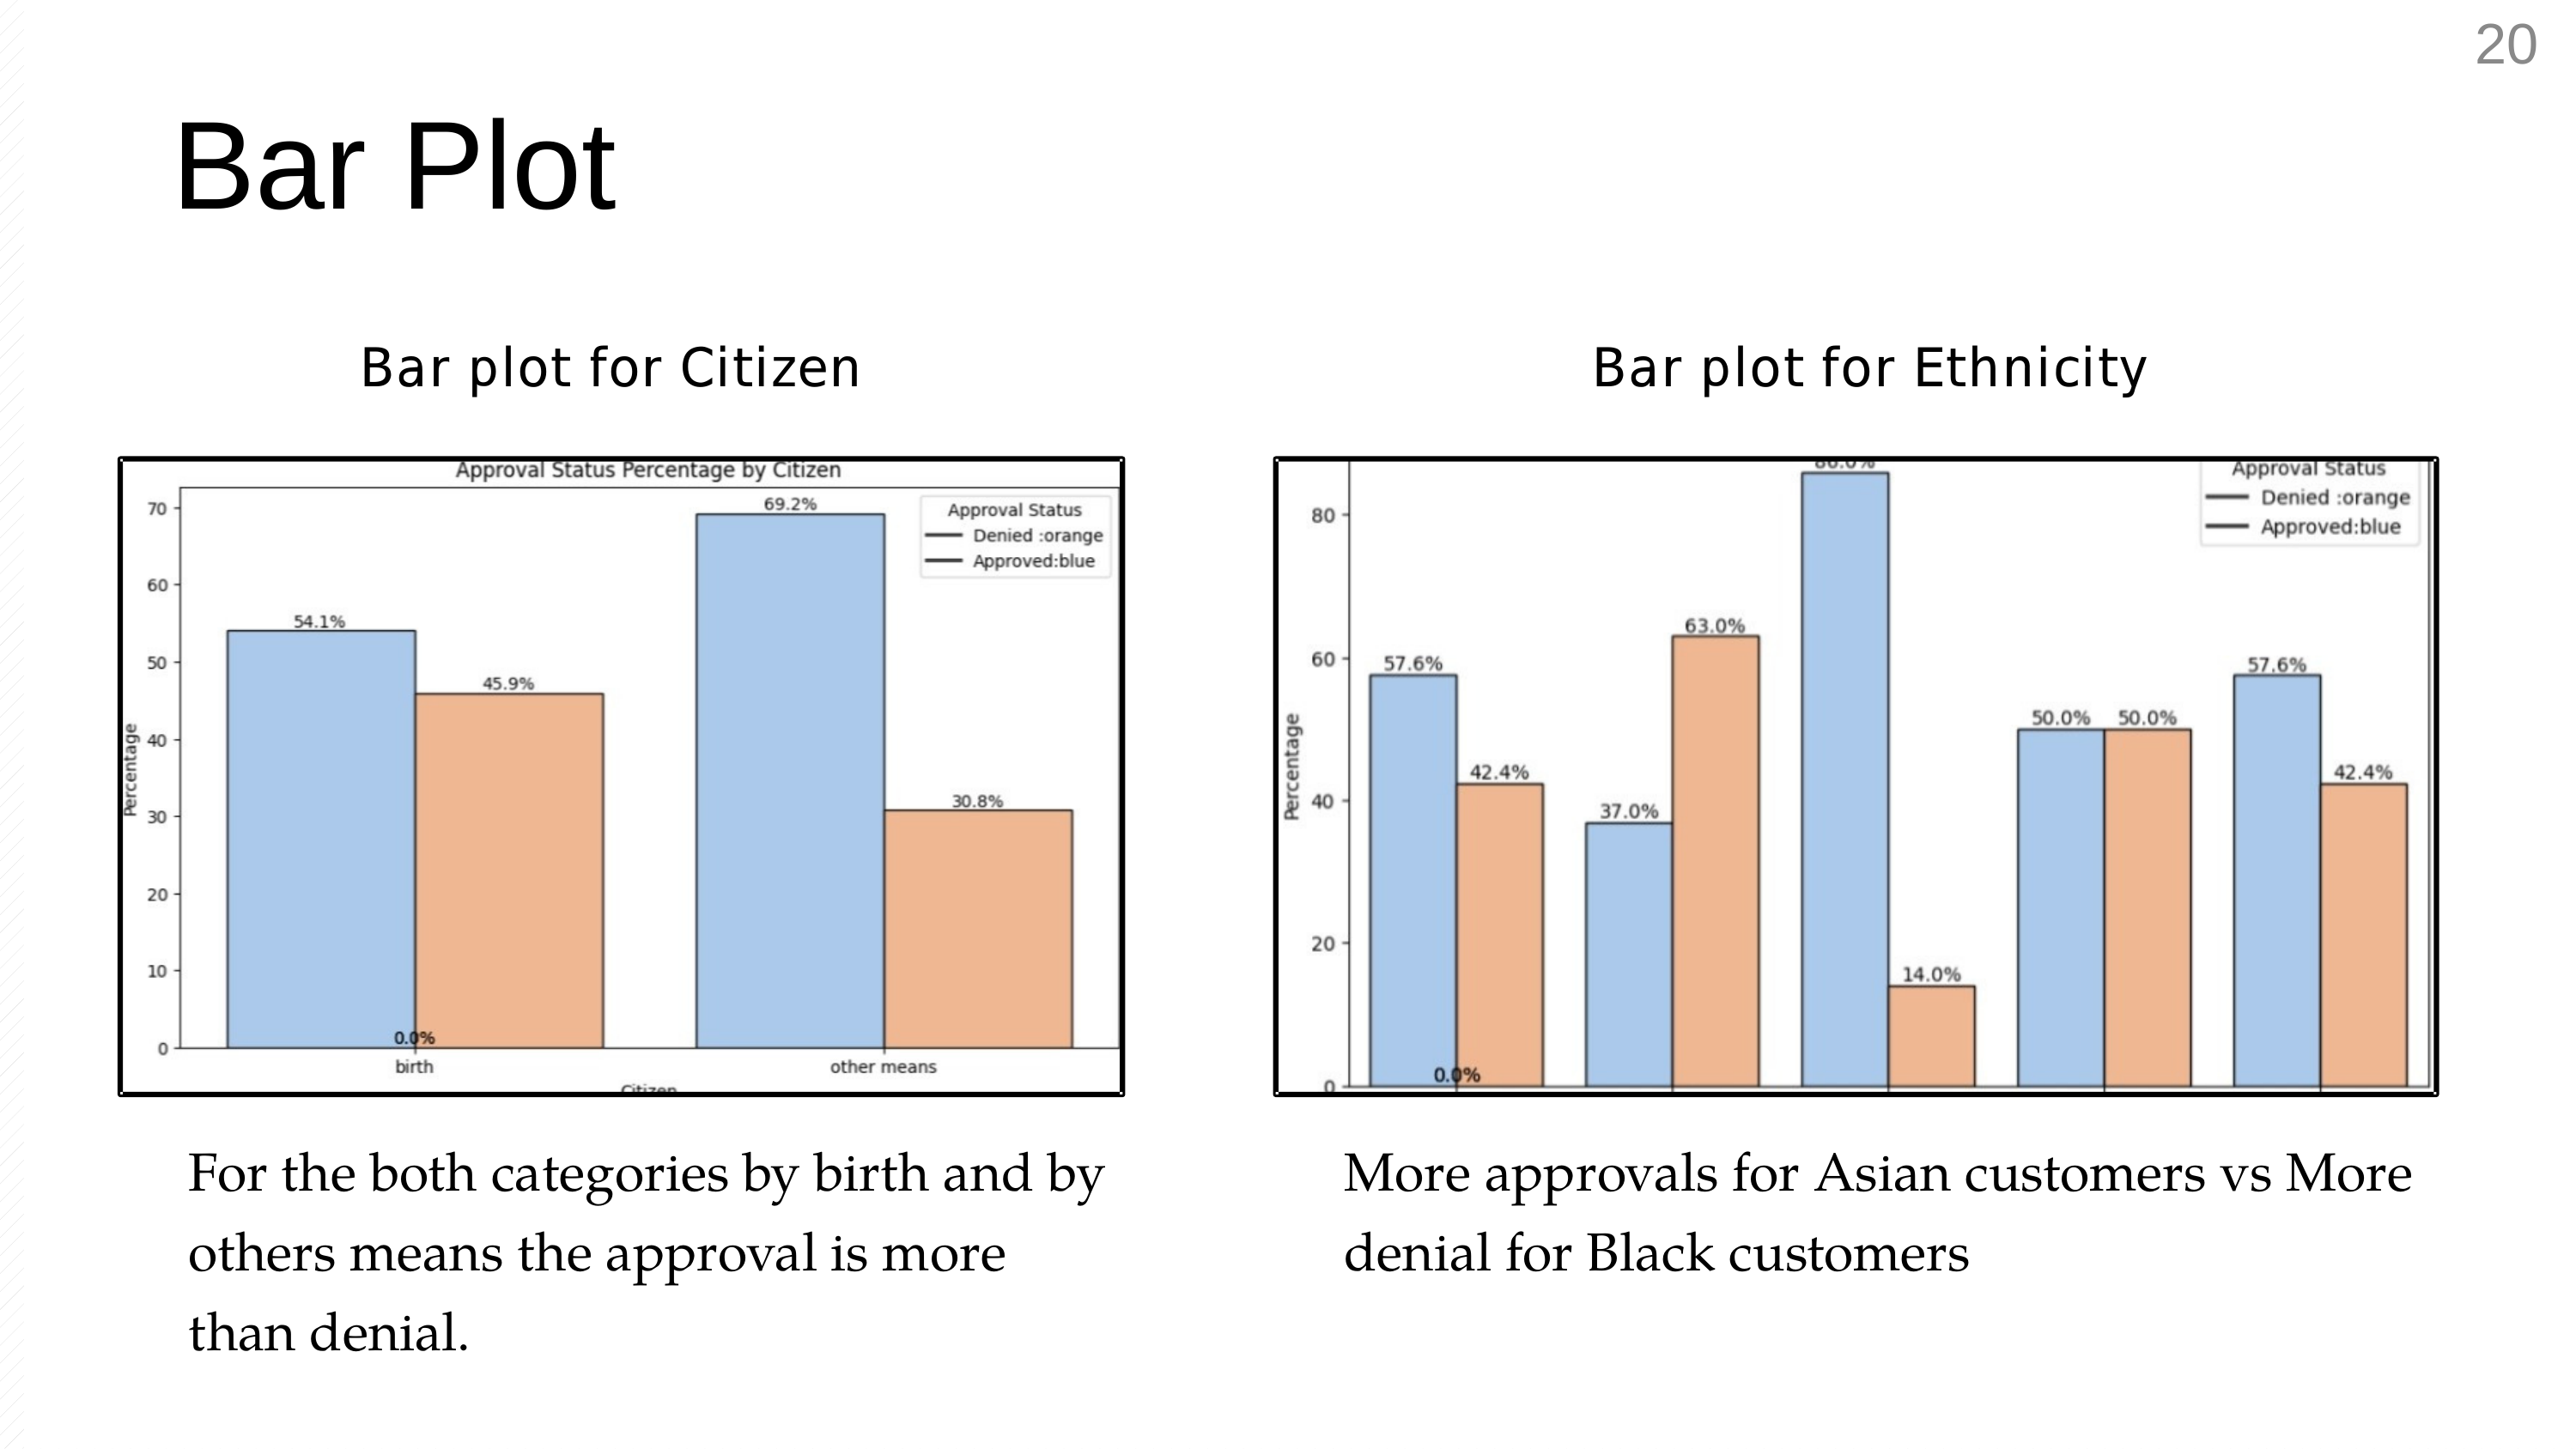

20
Bar Plot
 Bar plot for Citizen
 Bar plot for Ethnicity

For the both categories by birth and by others means the approval is more than denial.
More approvals for Asian customers vs More denial for Black customers